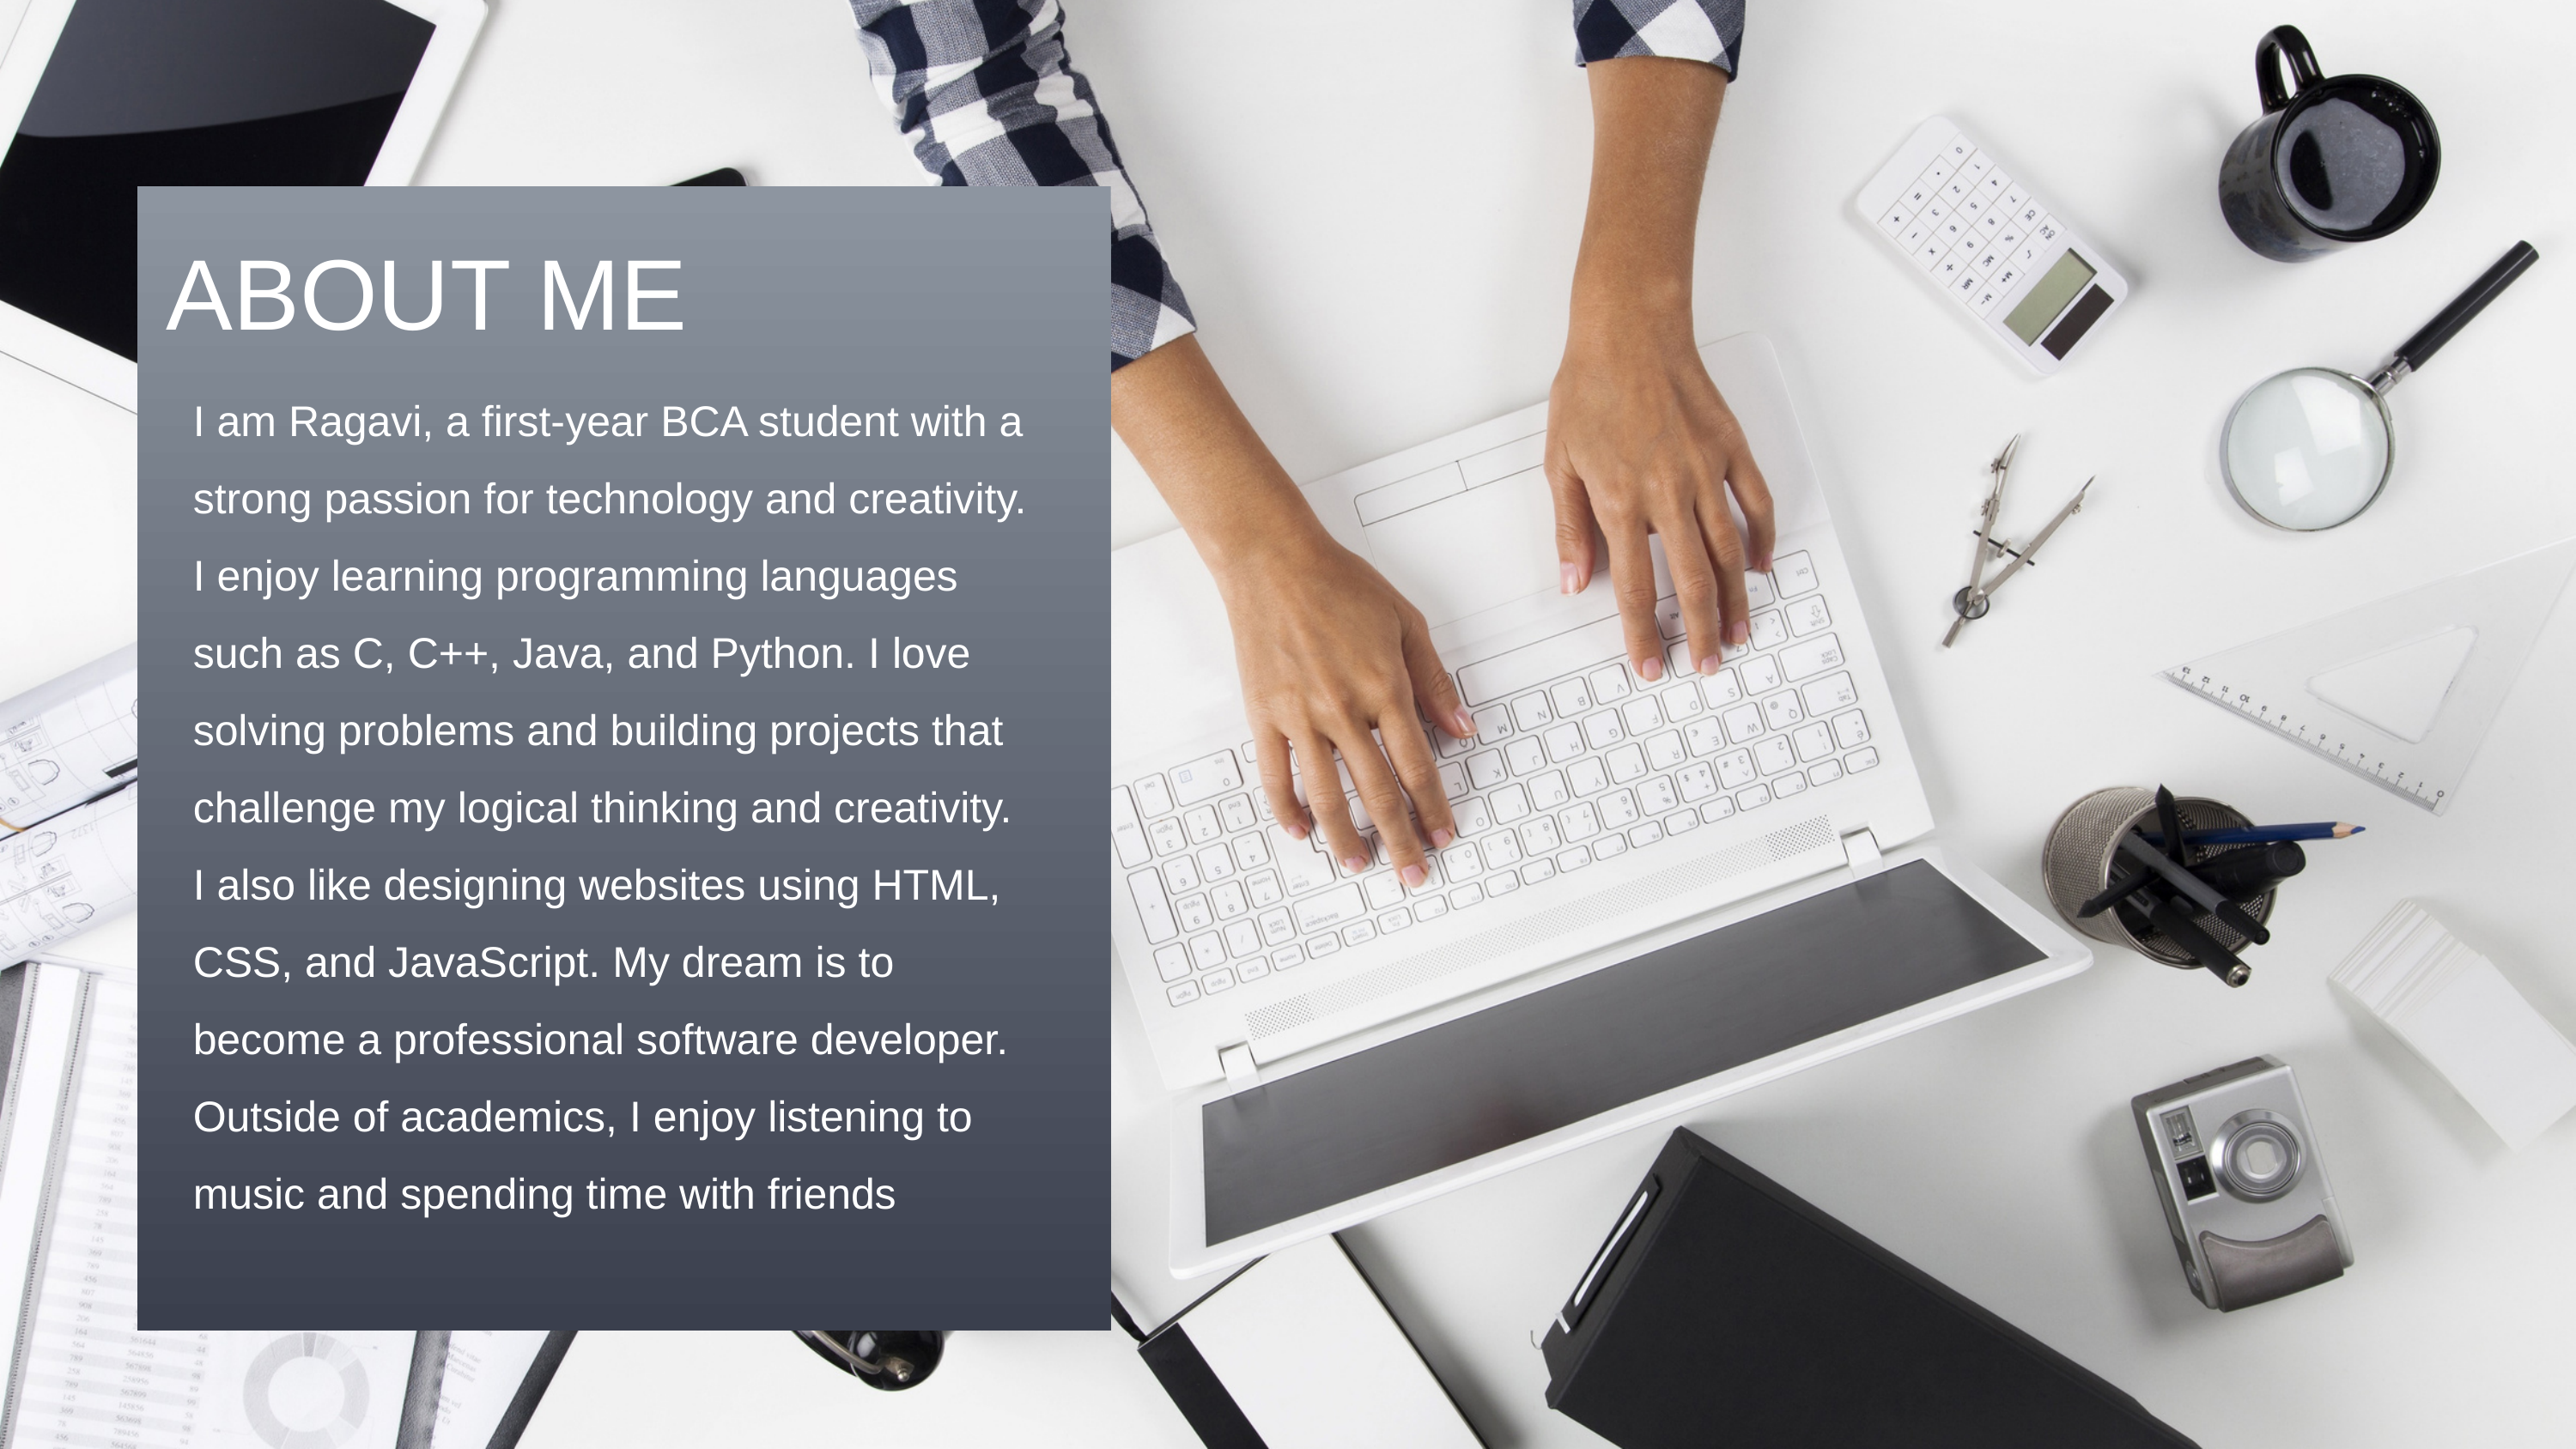

ABOUT ME
I am Ragavi, a first-year BCA student with a strong passion for technology and creativity.
I enjoy learning programming languages such as C, C++, Java, and Python. I love solving problems and building projects that challenge my logical thinking and creativity.
I also like designing websites using HTML, CSS, and JavaScript. My dream is to become a professional software developer.
Outside of academics, I enjoy listening to music and spending time with friends